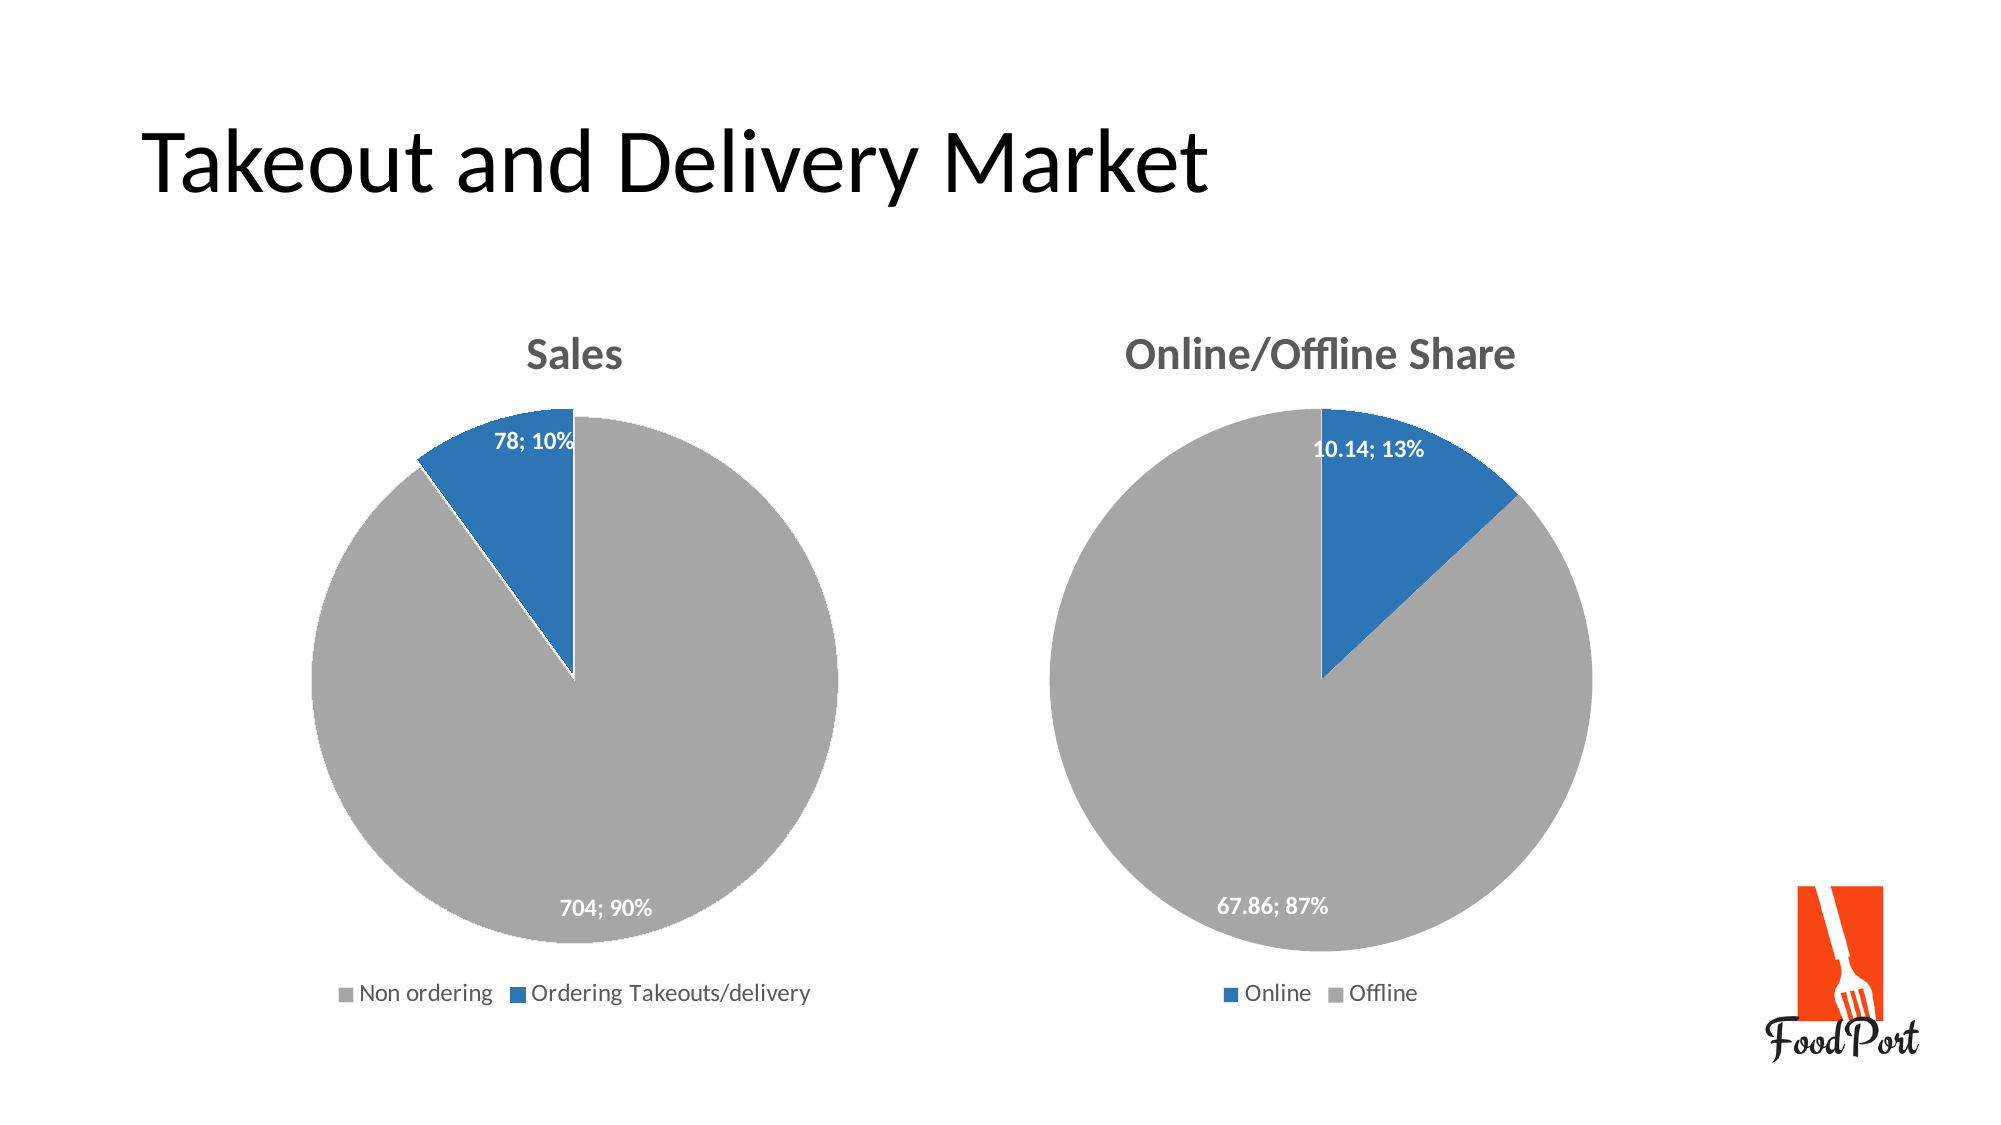

Takeout and Delivery Market

### Chart:

| Category | Sales |
|---|---|
| Non ordering | 704.0 |
| Ordering Takeouts/delivery | 78.0 |

### Chart:

| Category | Online/Offline Share |
|---|---|
| Online | 10.14 |
| Offline | 67.86 |